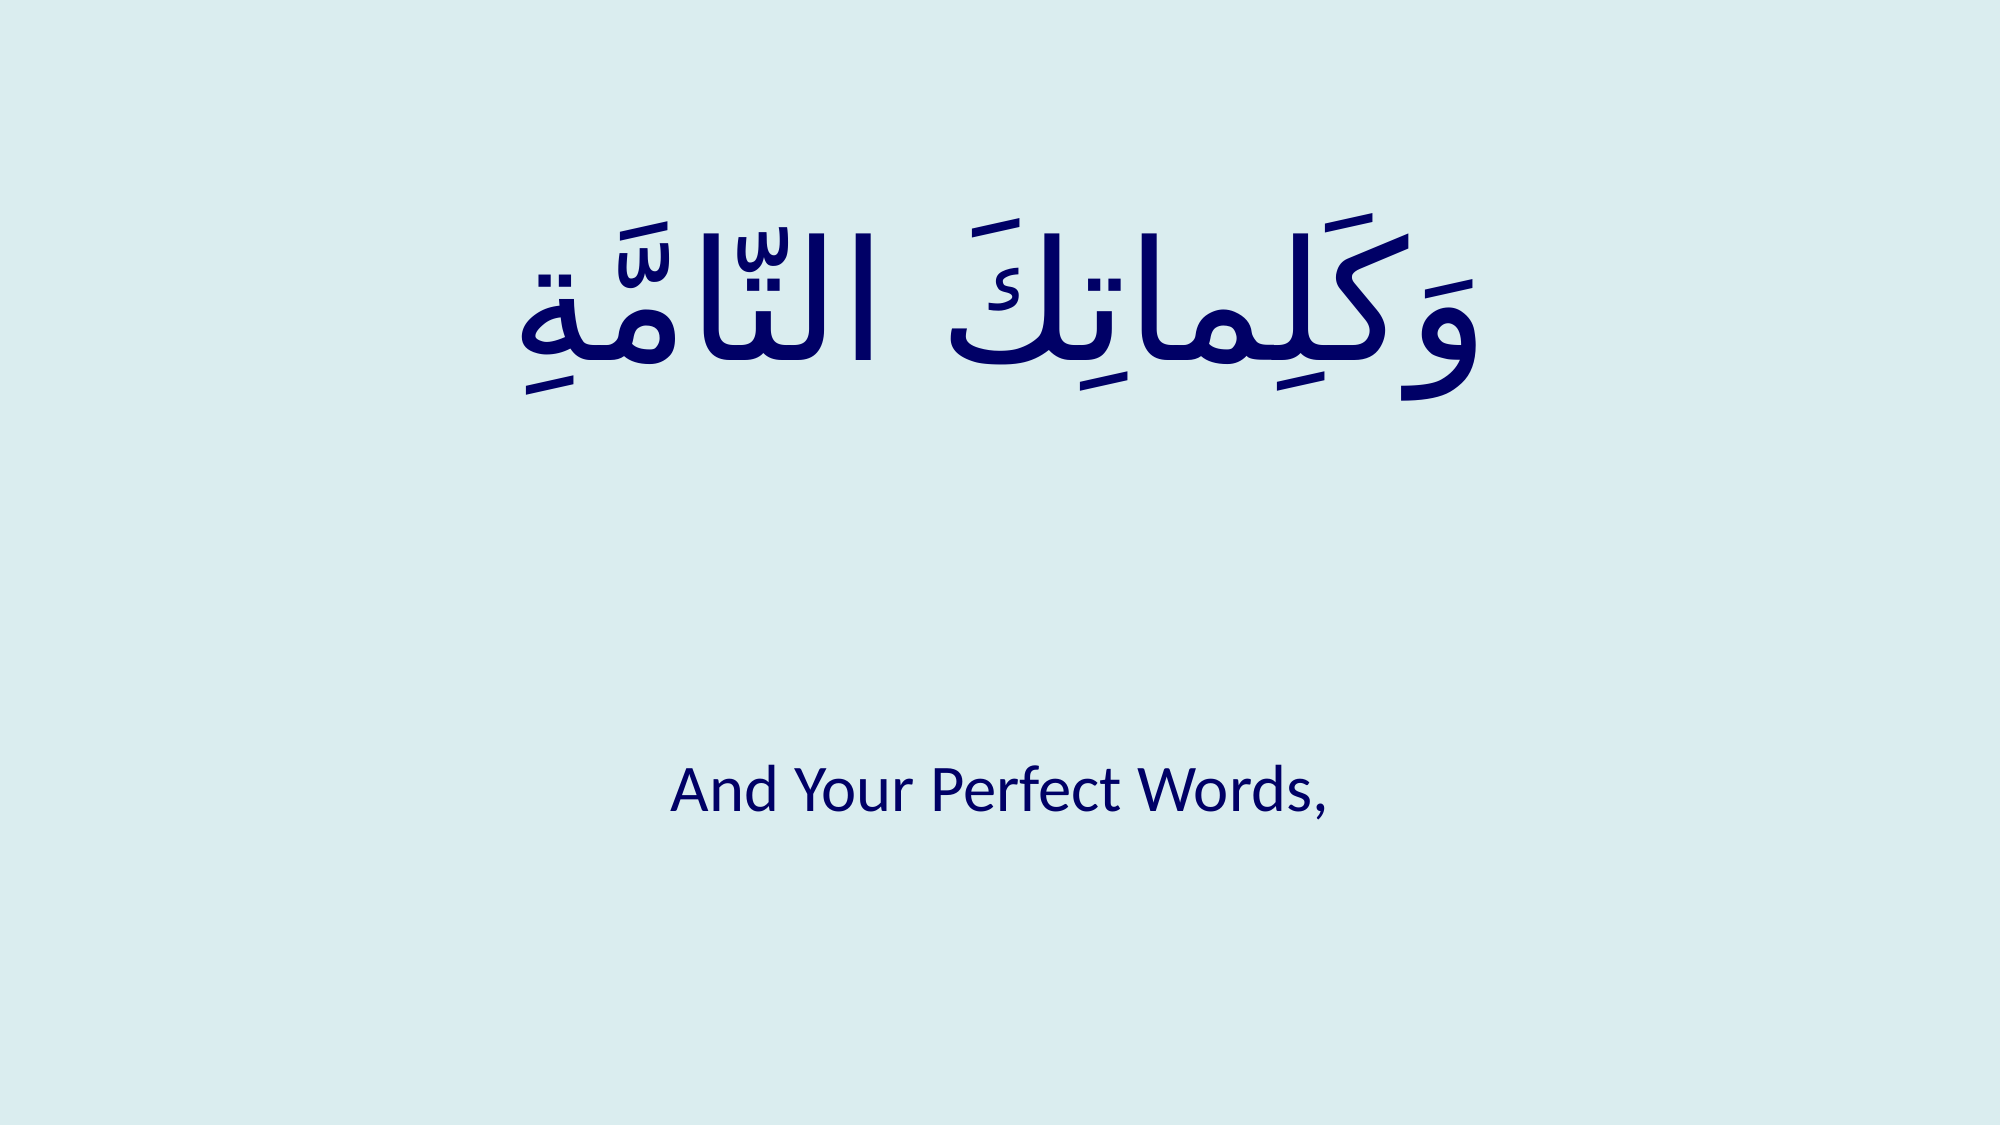

# وَكَلِماتِكَ التّامَّةِ
And Your Perfect Words,